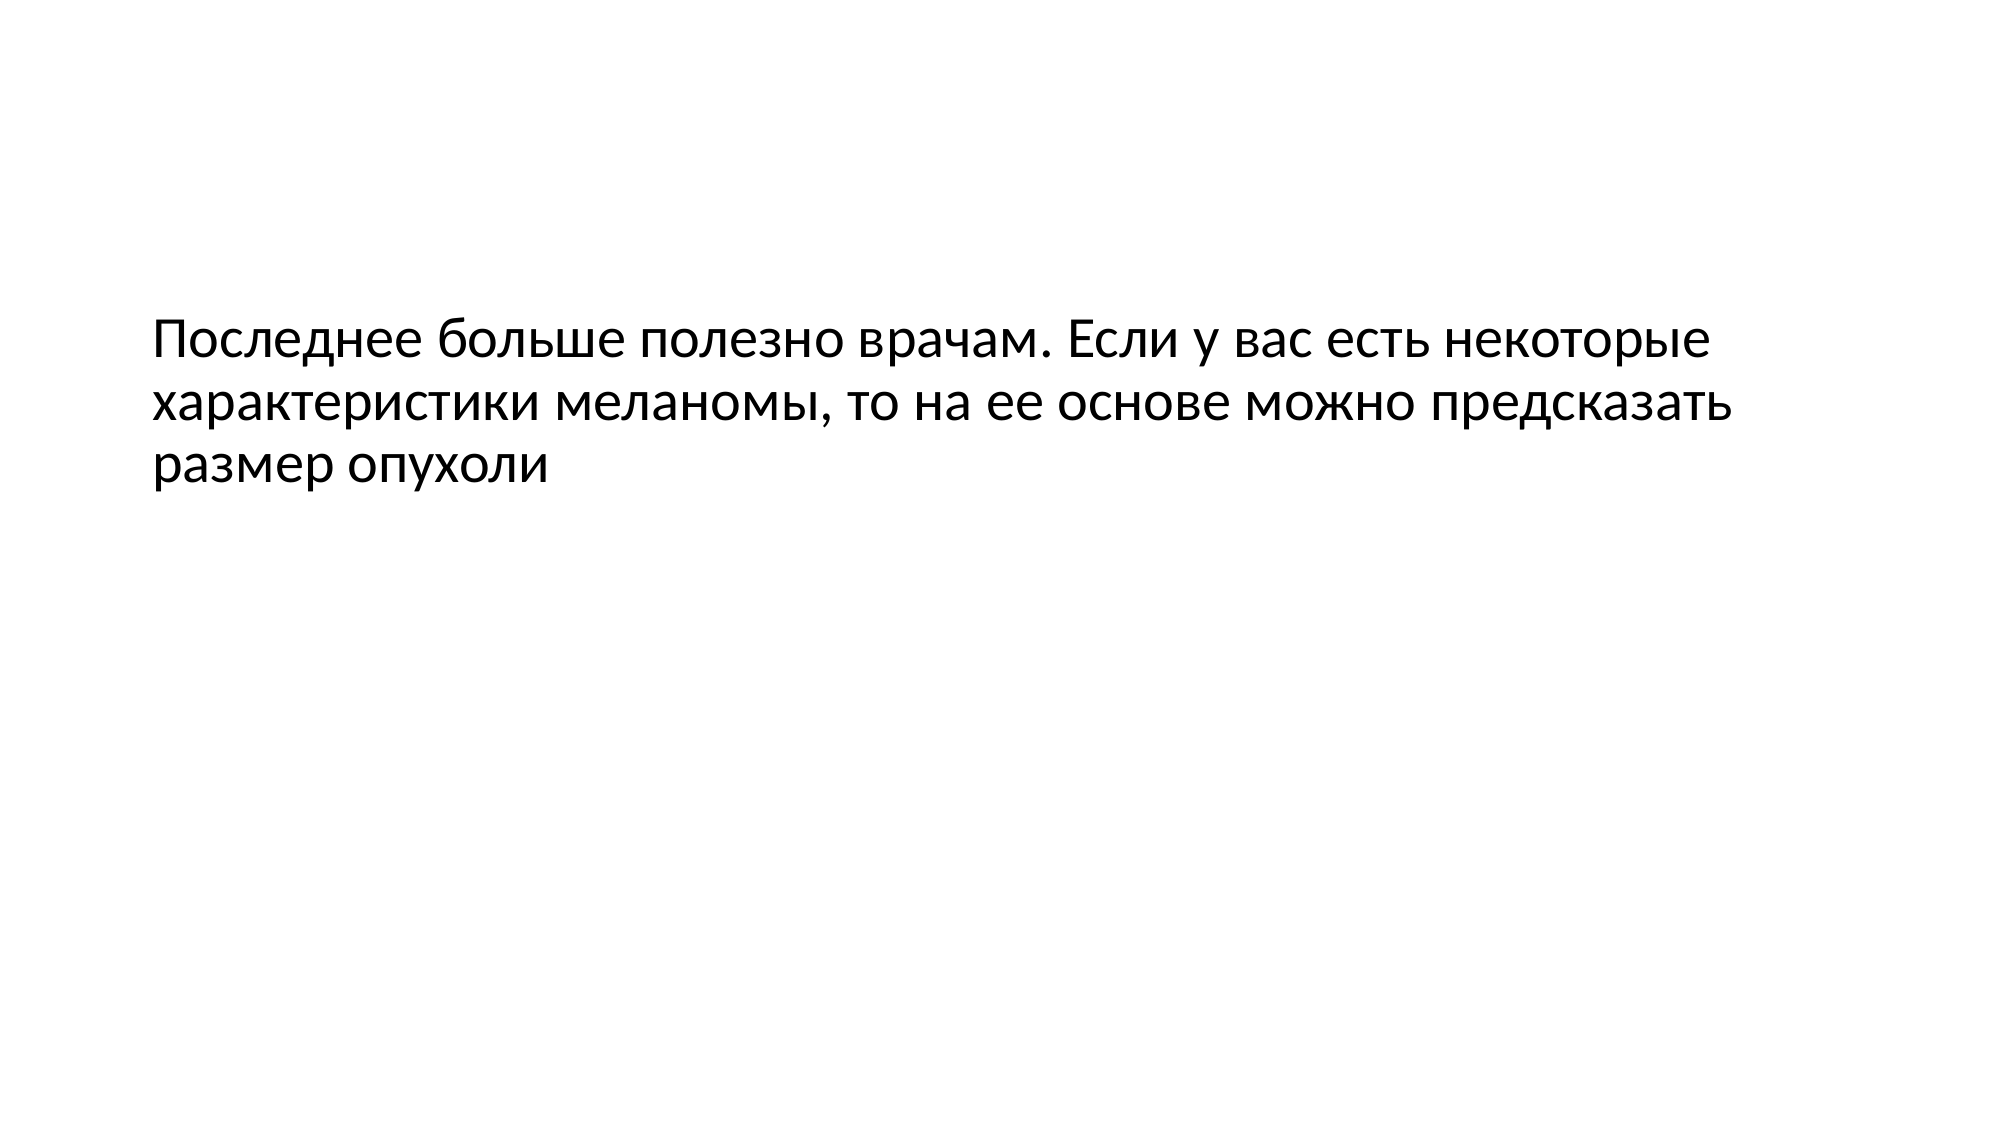

#
Последнее больше полезно врачам. Если у вас есть некоторые характеристики меланомы, то на ее основе можно предсказать размер опухоли